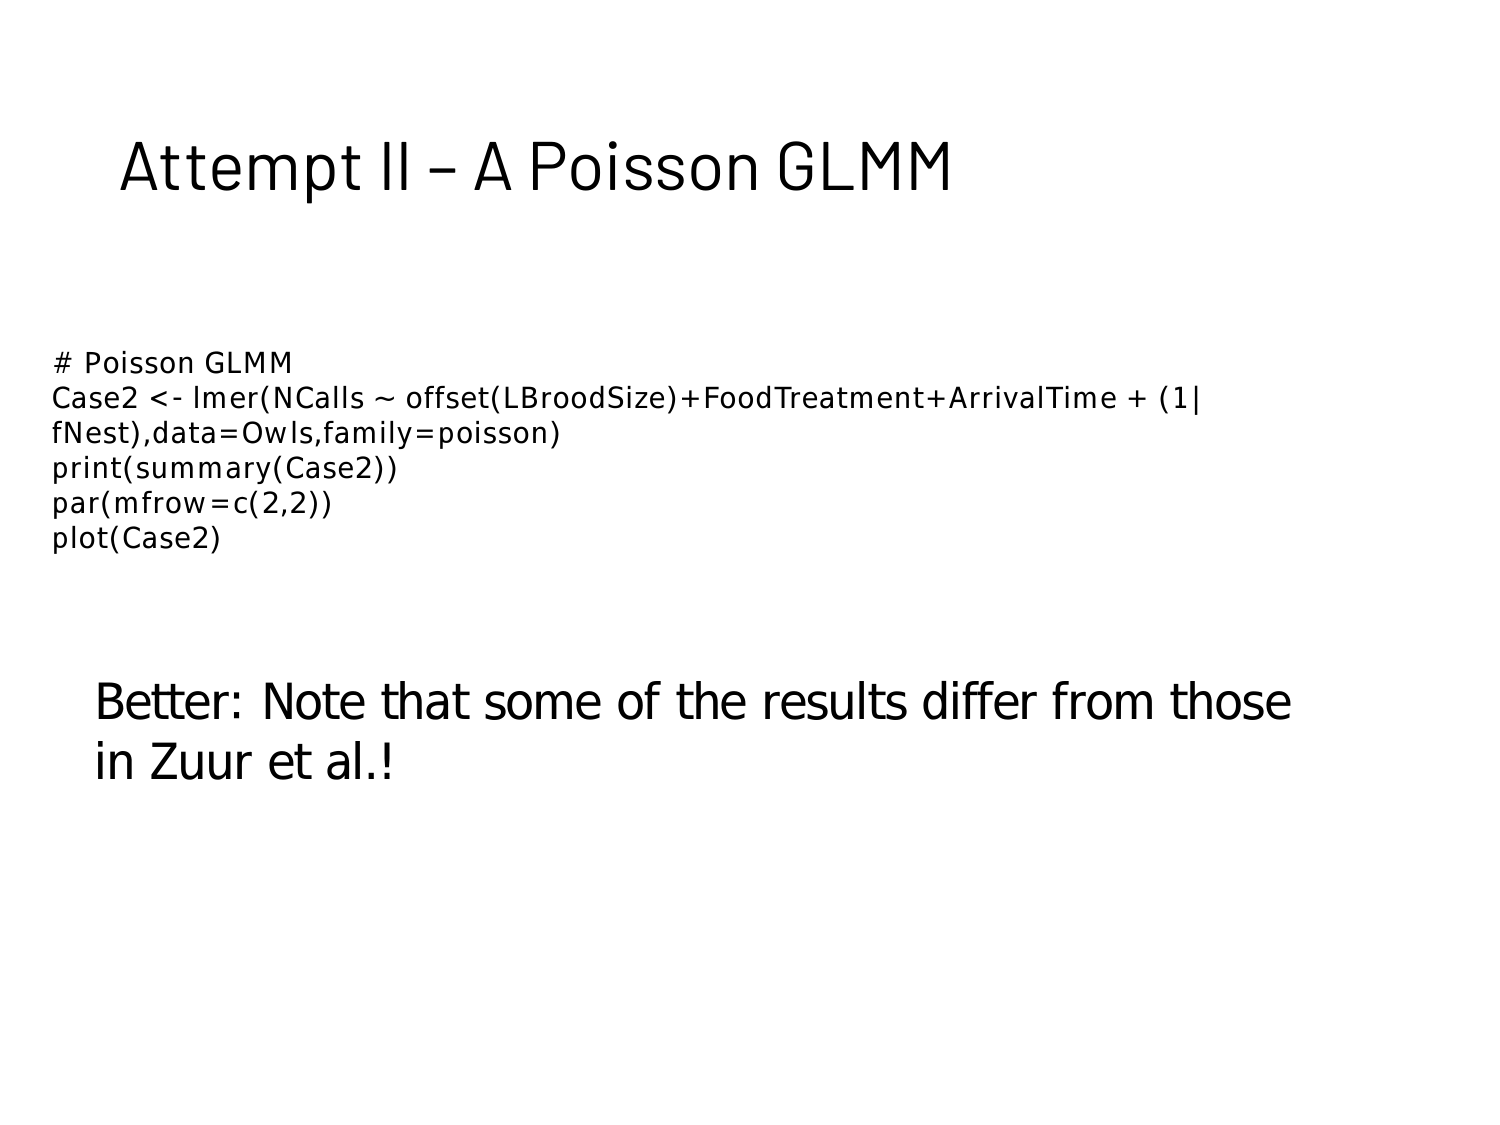

# Attempt II – A Poisson GLMM
# Poisson GLMM
Case2 <- lmer(NCalls ~ offset(LBroodSize)+FoodTreatment+ArrivalTime + (1|fNest),data=Owls,family=poisson)
print(summary(Case2))
par(mfrow=c(2,2))
plot(Case2)
Better: Note that some of the results differ from those
in Zuur et al.!